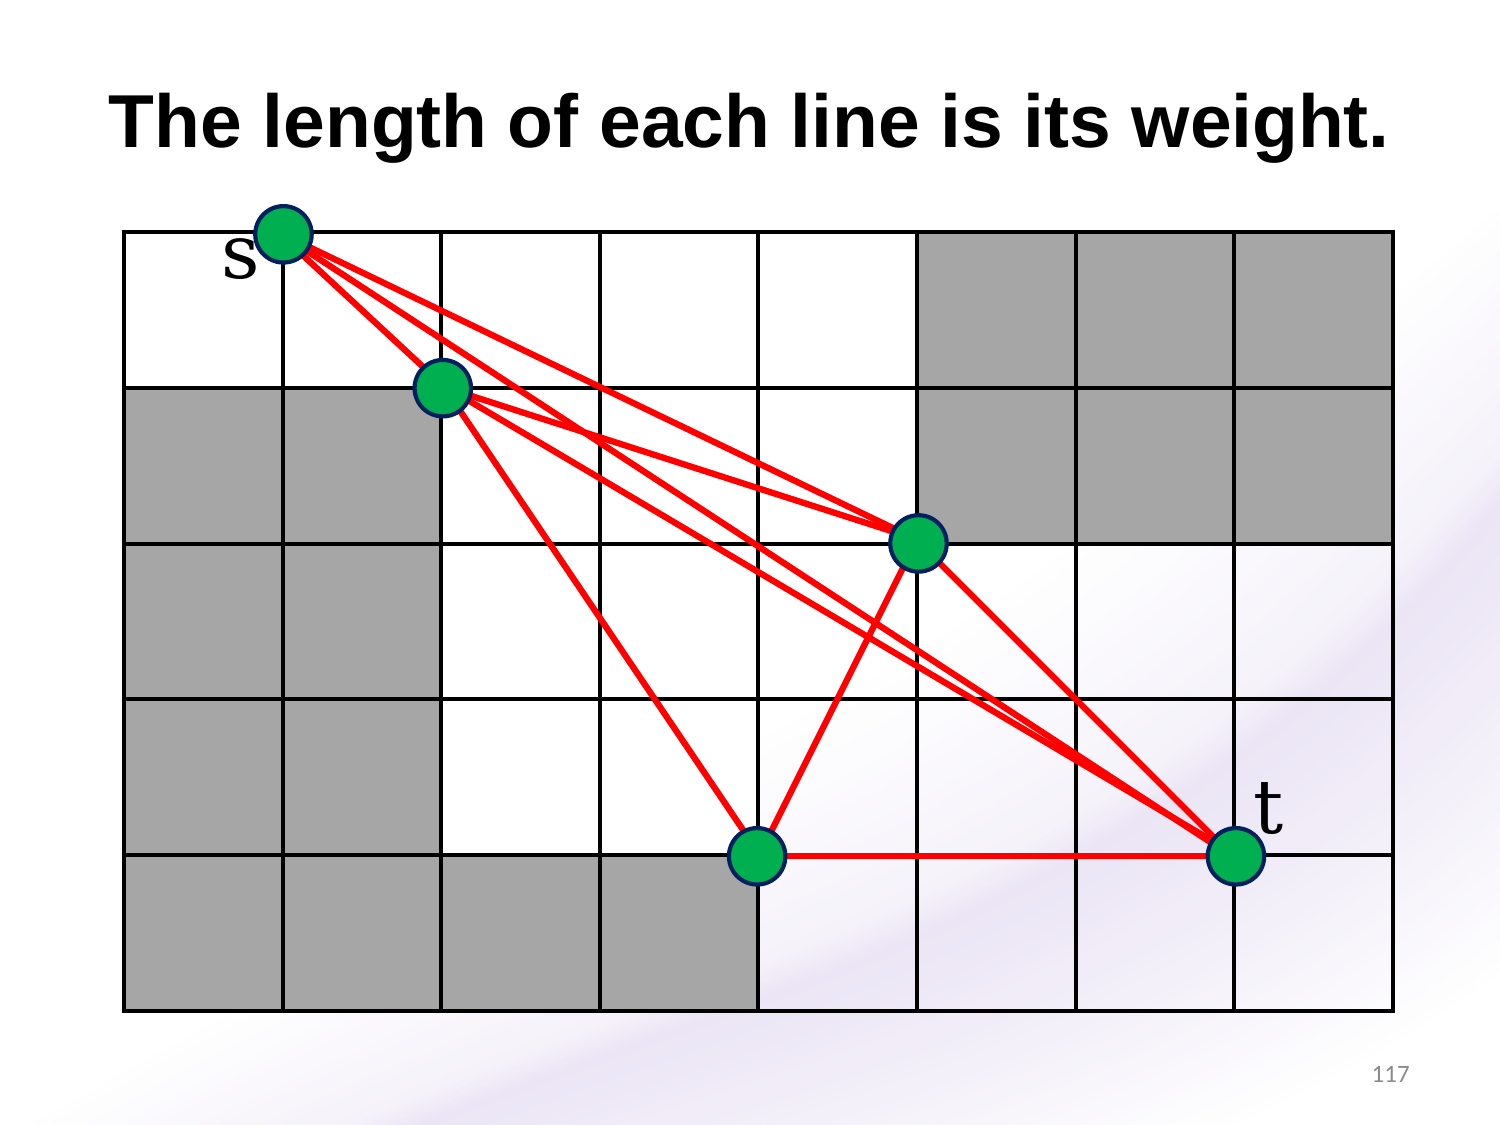

The length of each line is its weight.
s

|  |  |  |  |  |  |  |  |
| --- | --- | --- | --- | --- | --- | --- | --- |
|  |  |  |  |  |  |  |  |
|  |  |  |  |  |  |  |  |
|  |  |  |  |  |  |  |  |
|  |  |  |  |  |  |  |  |

t

117